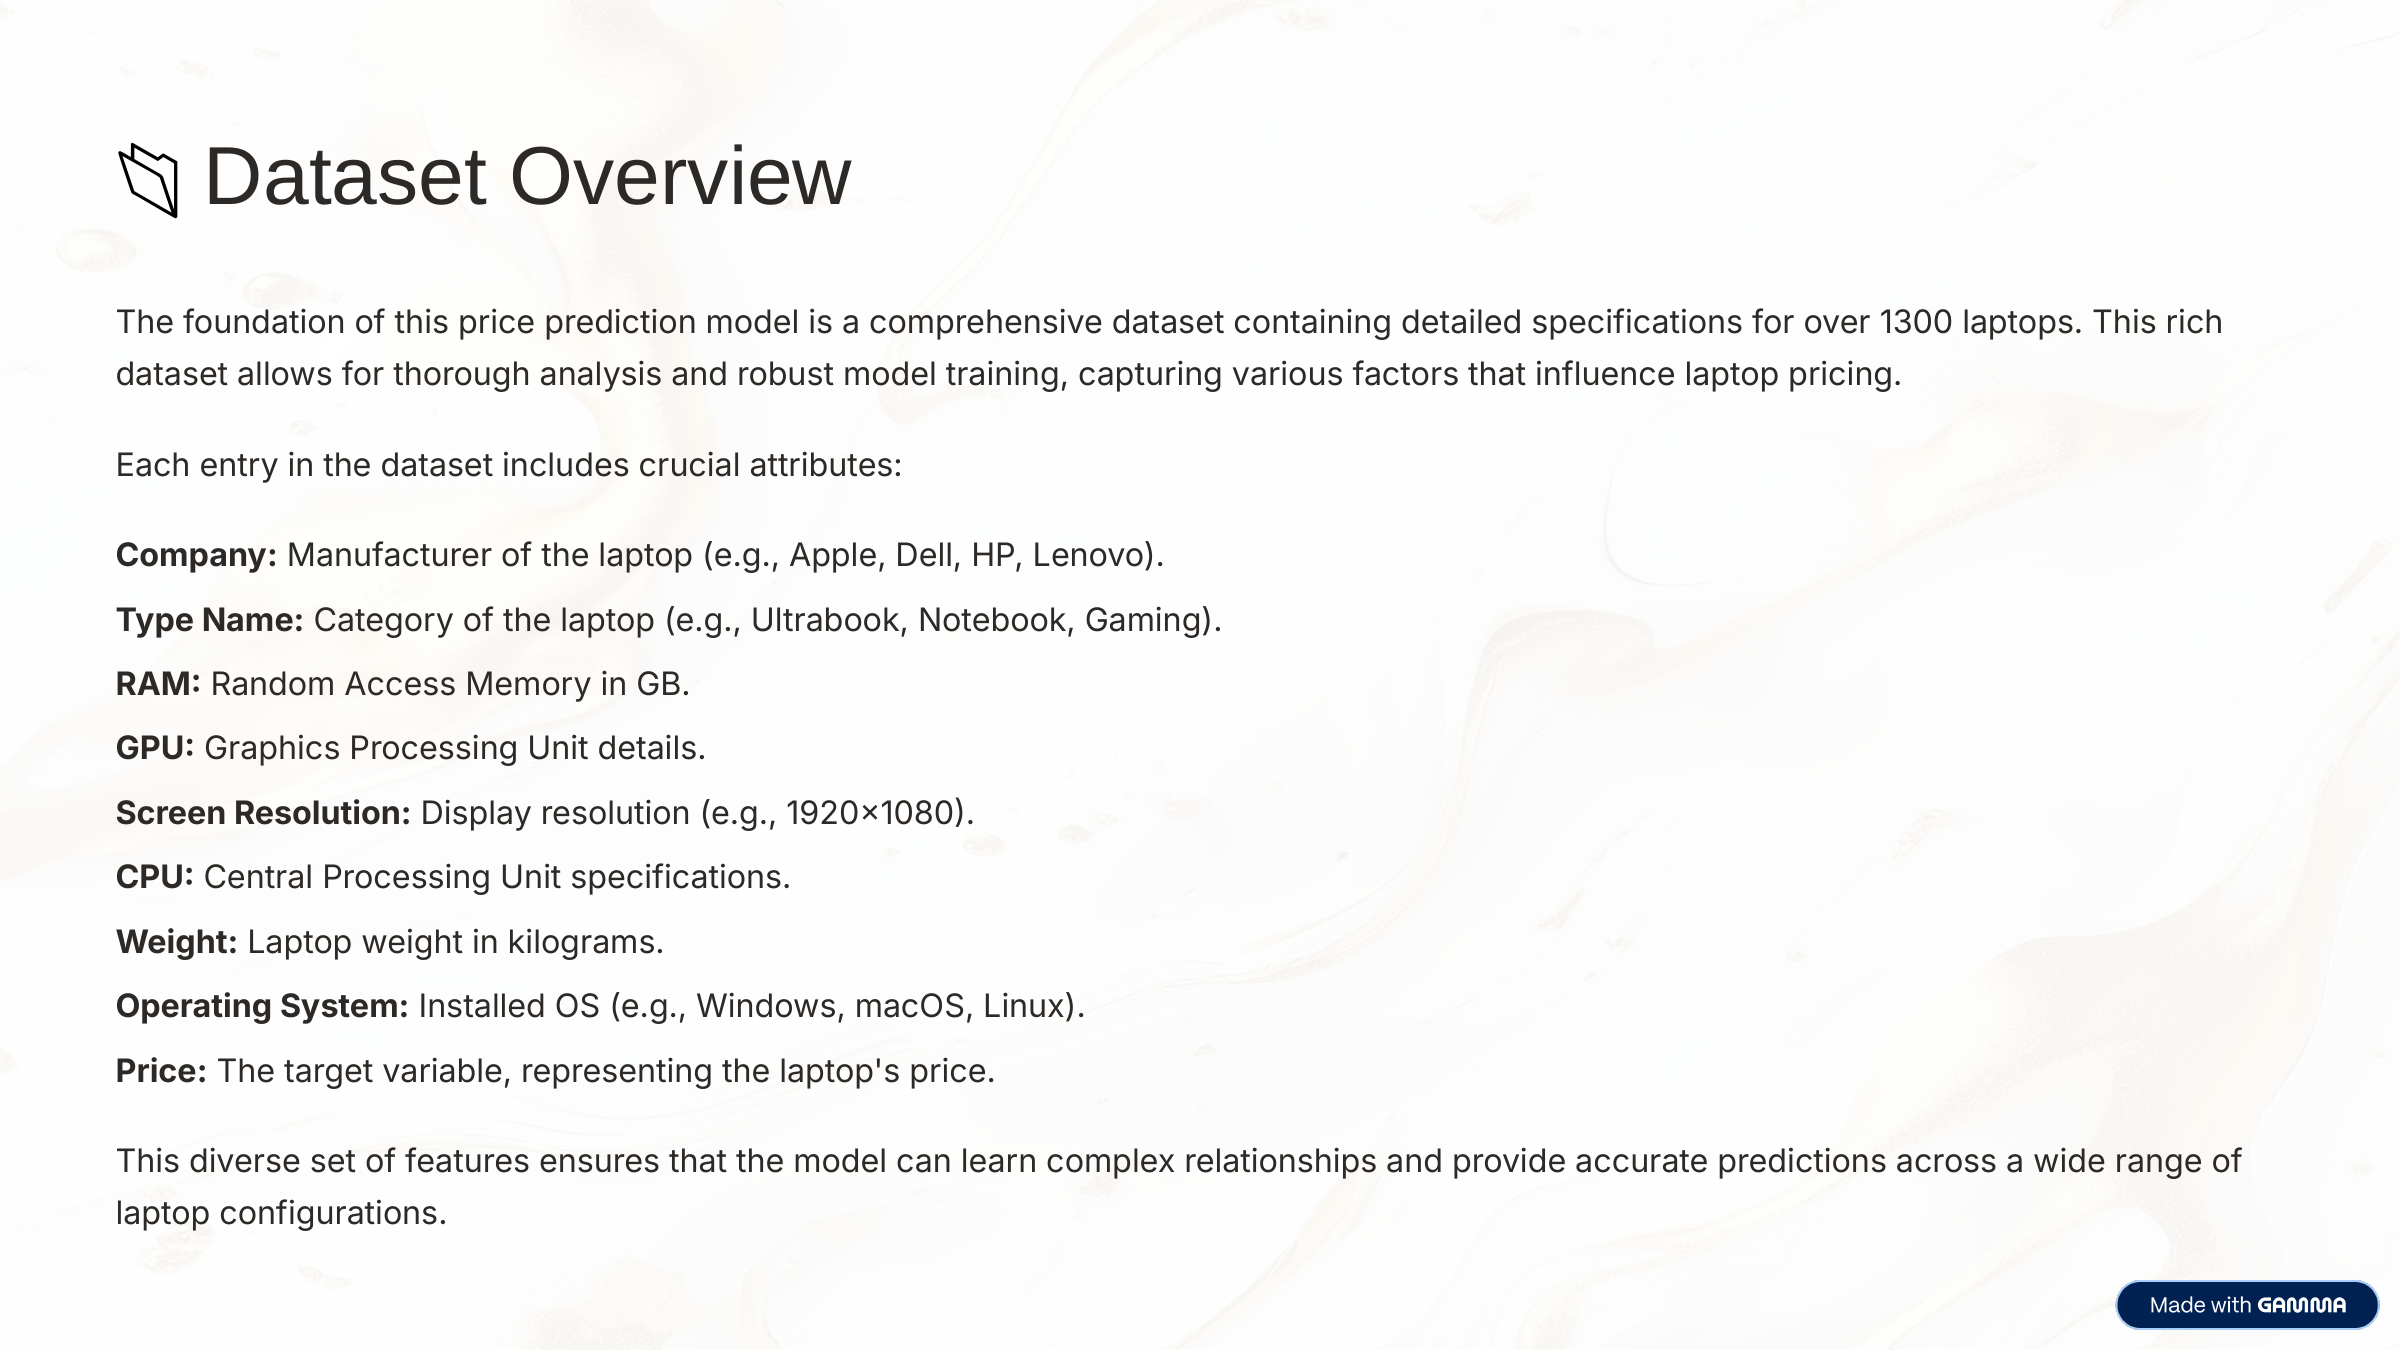

📂 Dataset Overview
The foundation of this price prediction model is a comprehensive dataset containing detailed specifications for over 1300 laptops. This rich dataset allows for thorough analysis and robust model training, capturing various factors that influence laptop pricing.
Each entry in the dataset includes crucial attributes:
Company: Manufacturer of the laptop (e.g., Apple, Dell, HP, Lenovo).
Type Name: Category of the laptop (e.g., Ultrabook, Notebook, Gaming).
RAM: Random Access Memory in GB.
GPU: Graphics Processing Unit details.
Screen Resolution: Display resolution (e.g., 1920x1080).
CPU: Central Processing Unit specifications.
Weight: Laptop weight in kilograms.
Operating System: Installed OS (e.g., Windows, macOS, Linux).
Price: The target variable, representing the laptop's price.
This diverse set of features ensures that the model can learn complex relationships and provide accurate predictions across a wide range of laptop configurations.